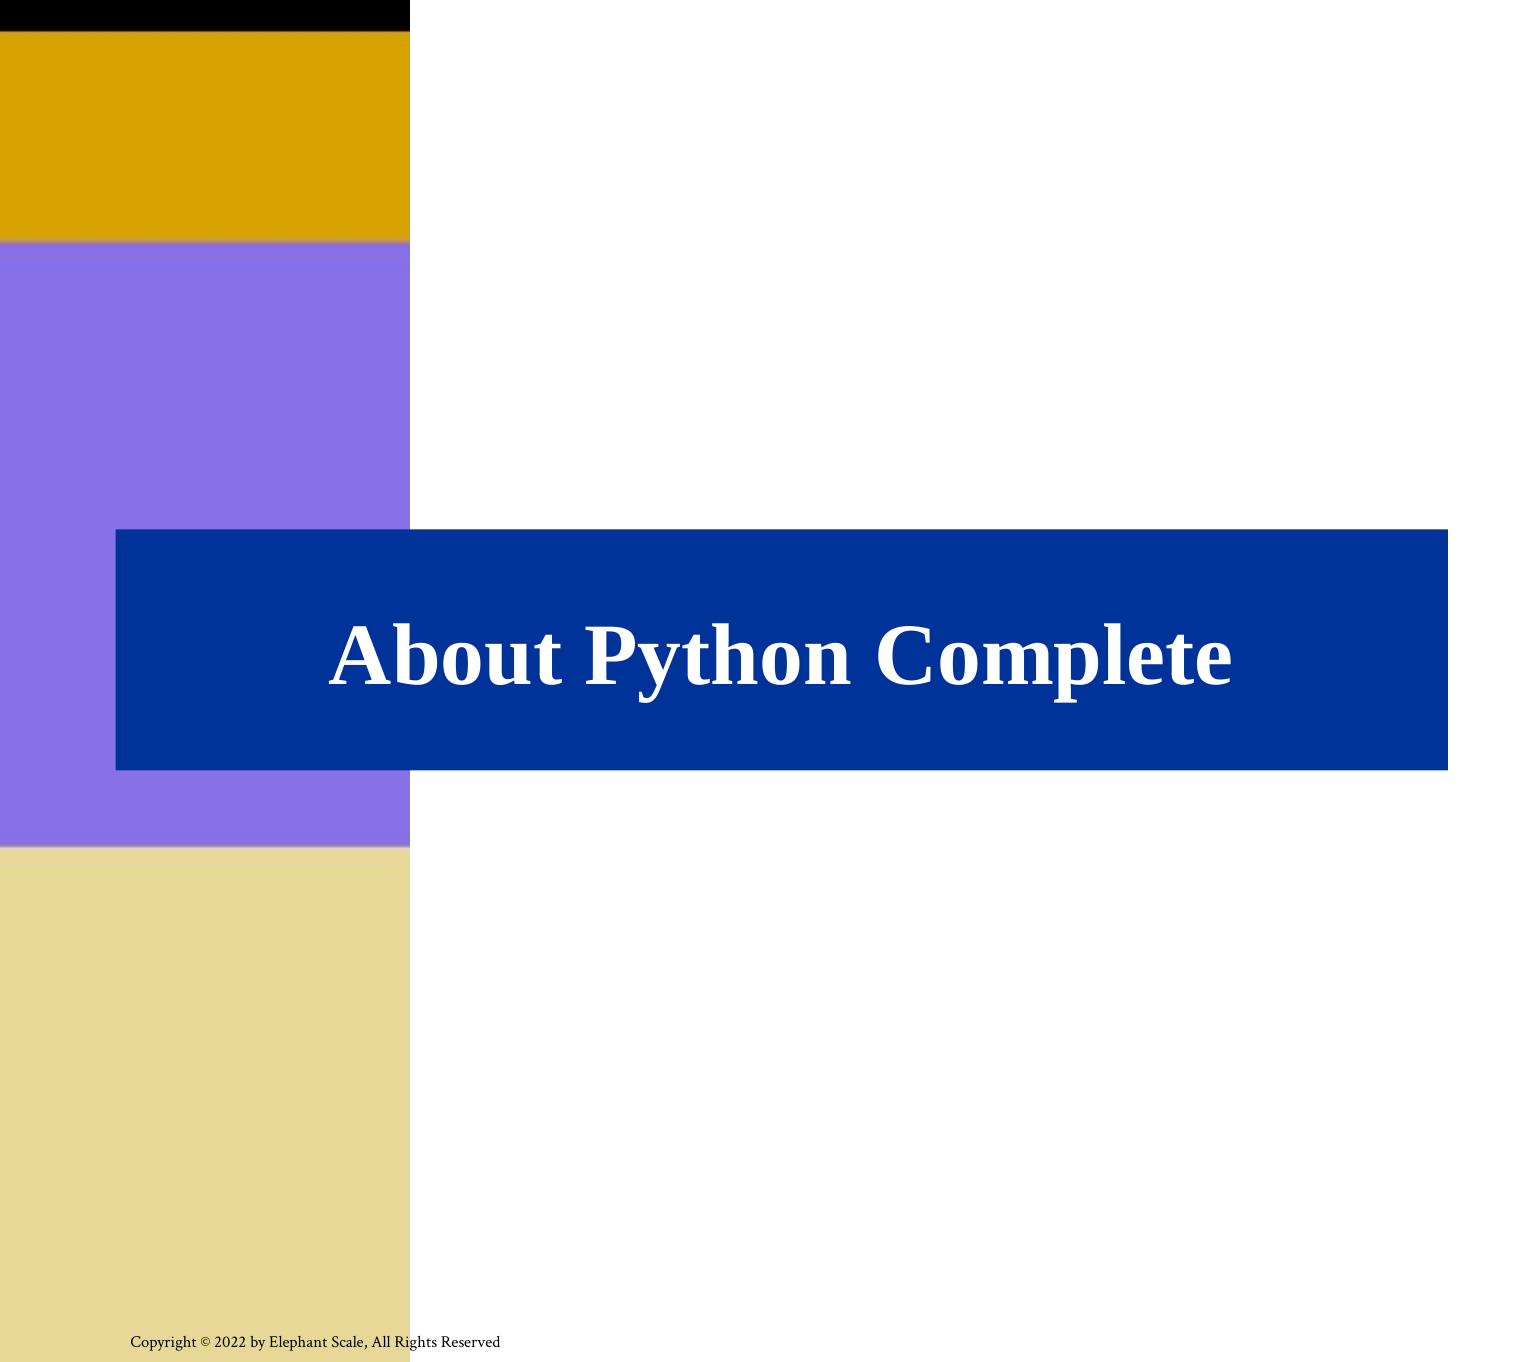

# About Python Complete

Copyright © 2022 by Elephant Scale, All Rights Reserved